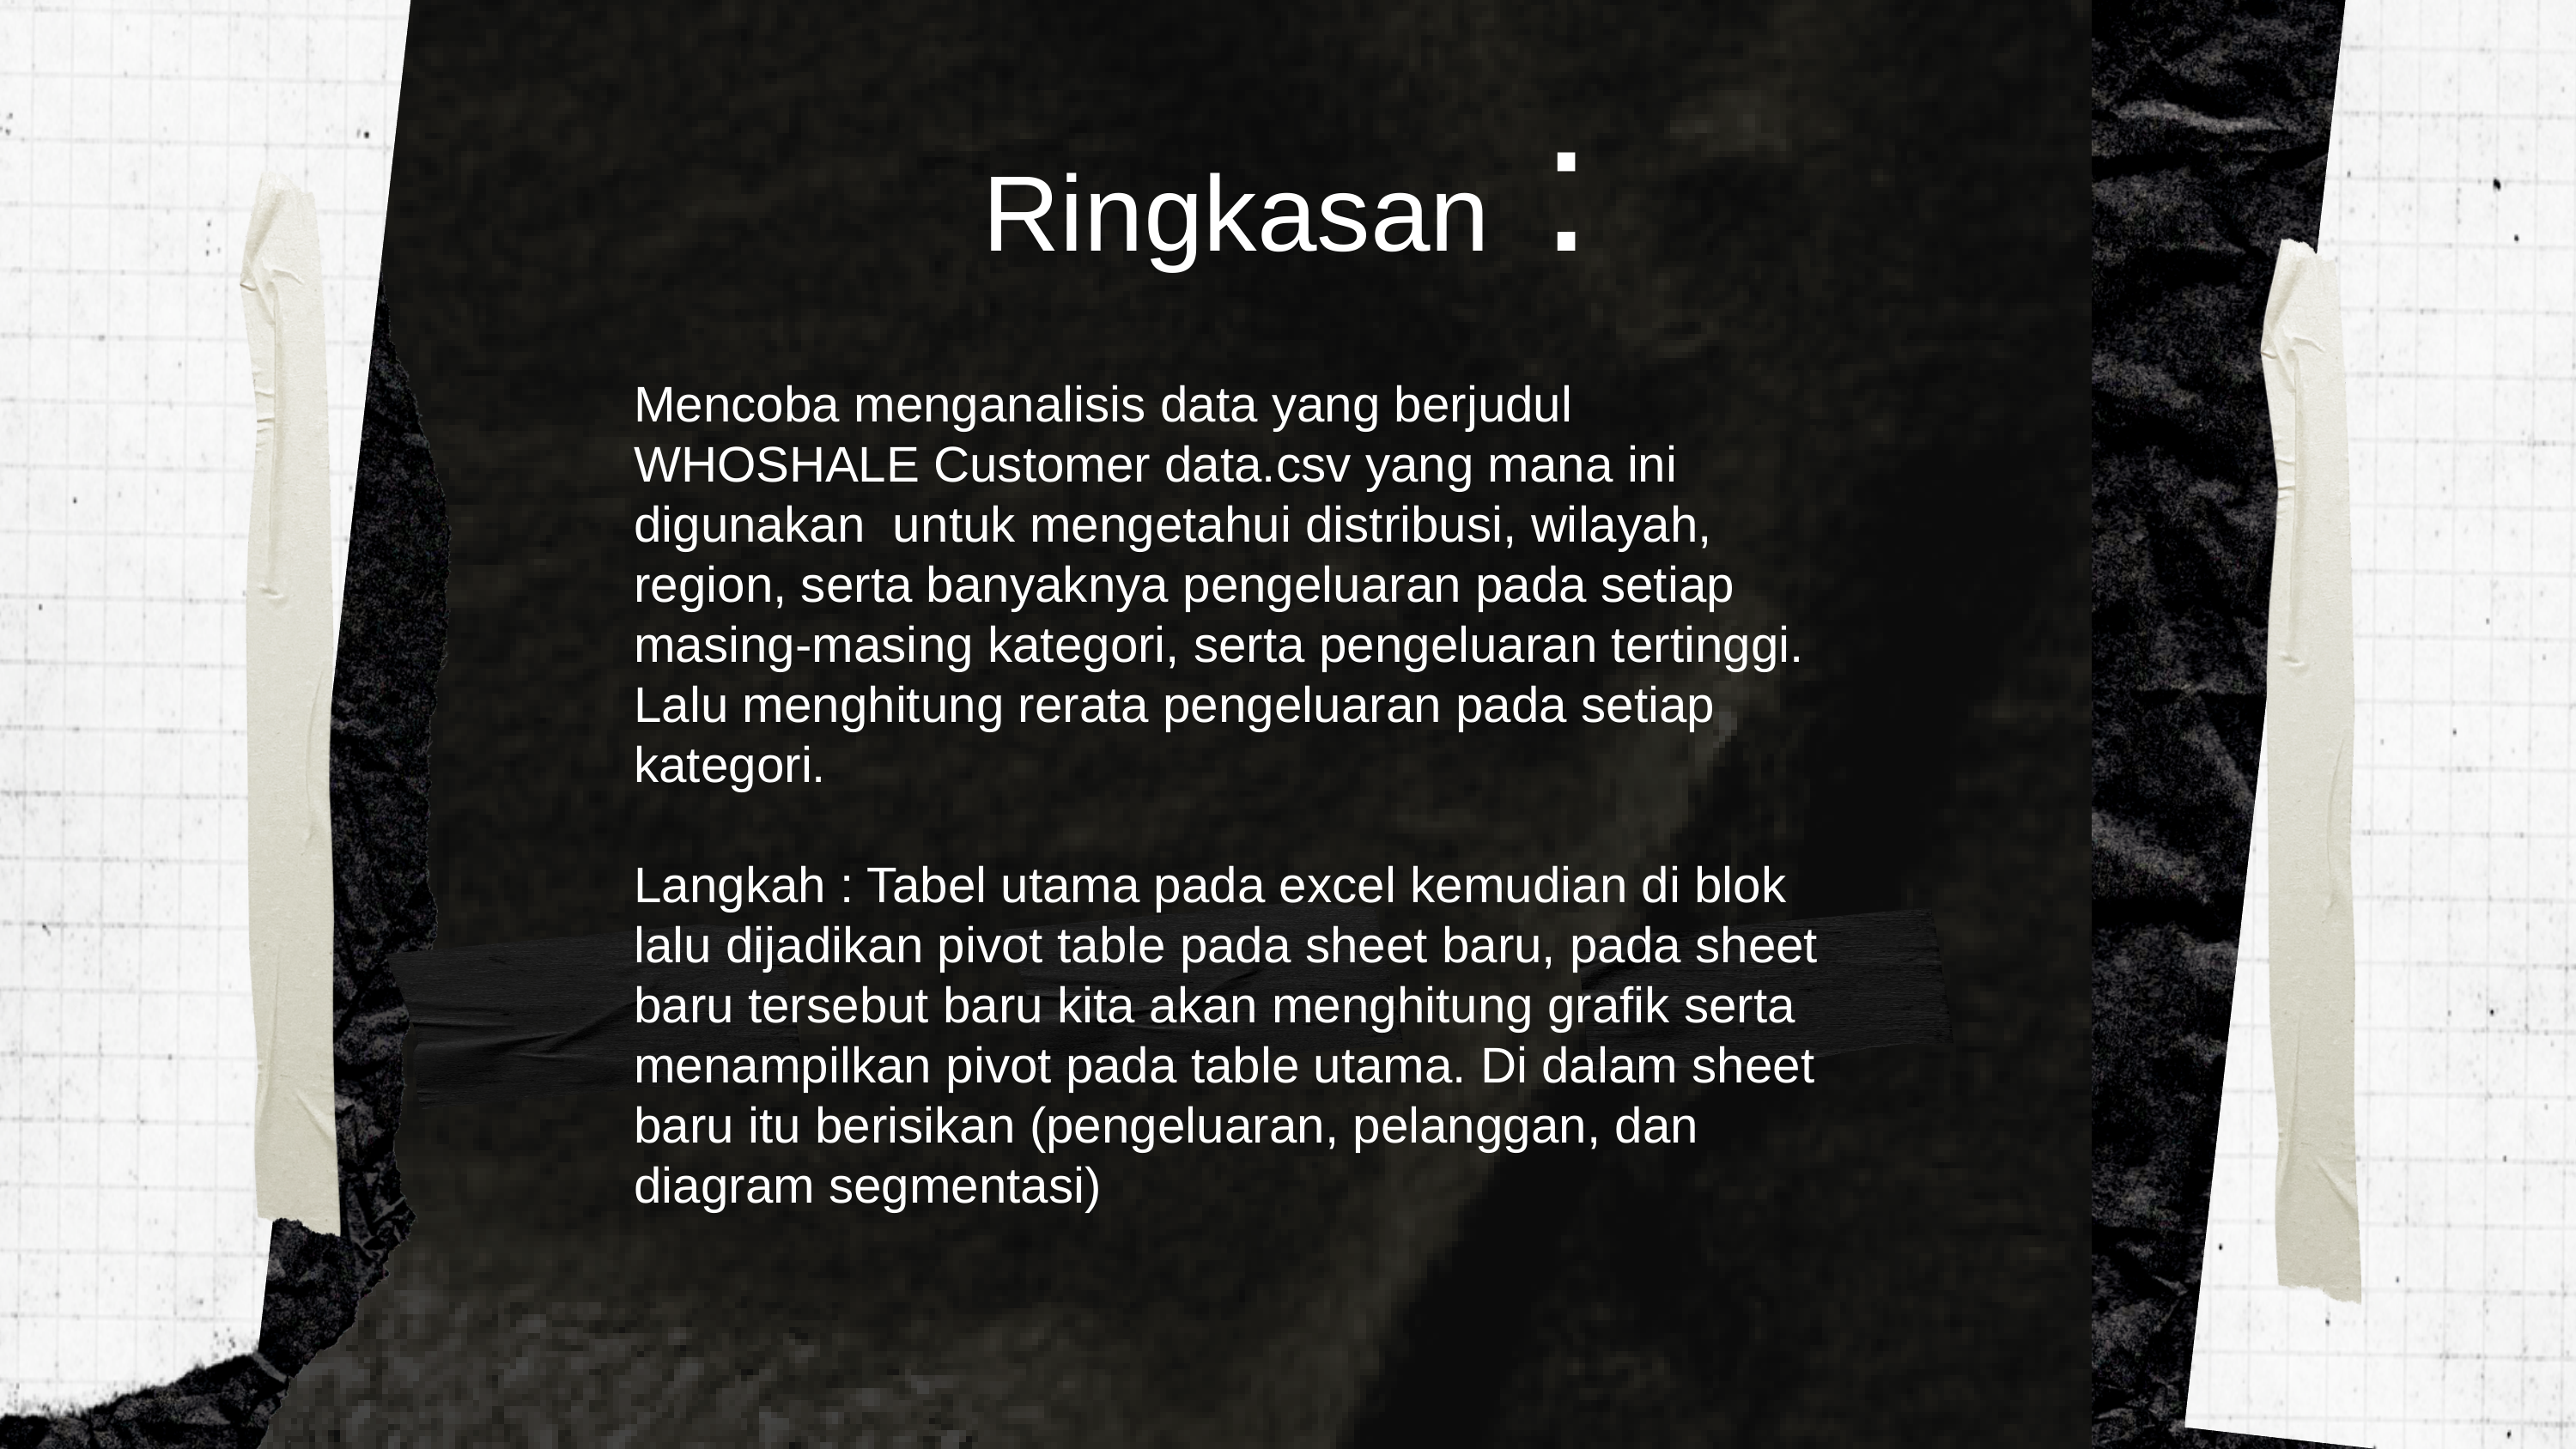

hh

Ringkasan :

Mencoba menganalisis data yang berjudul WHOSHALE Customer data.csv yang mana ini digunakan  untuk mengetahui distribusi, wilayah, region, serta banyaknya pengeluaran pada setiap masing-masing kategori, serta pengeluaran tertinggi. Lalu menghitung rerata pengeluaran pada setiap kategori.

Langkah : Tabel utama pada excel kemudian di blok lalu dijadikan pivot table pada sheet baru, pada sheet baru tersebut baru kita akan menghitung grafik serta menampilkan pivot pada table utama. Di dalam sheet baru itu berisikan (pengeluaran, pelanggan, dan diagram segmentasi)